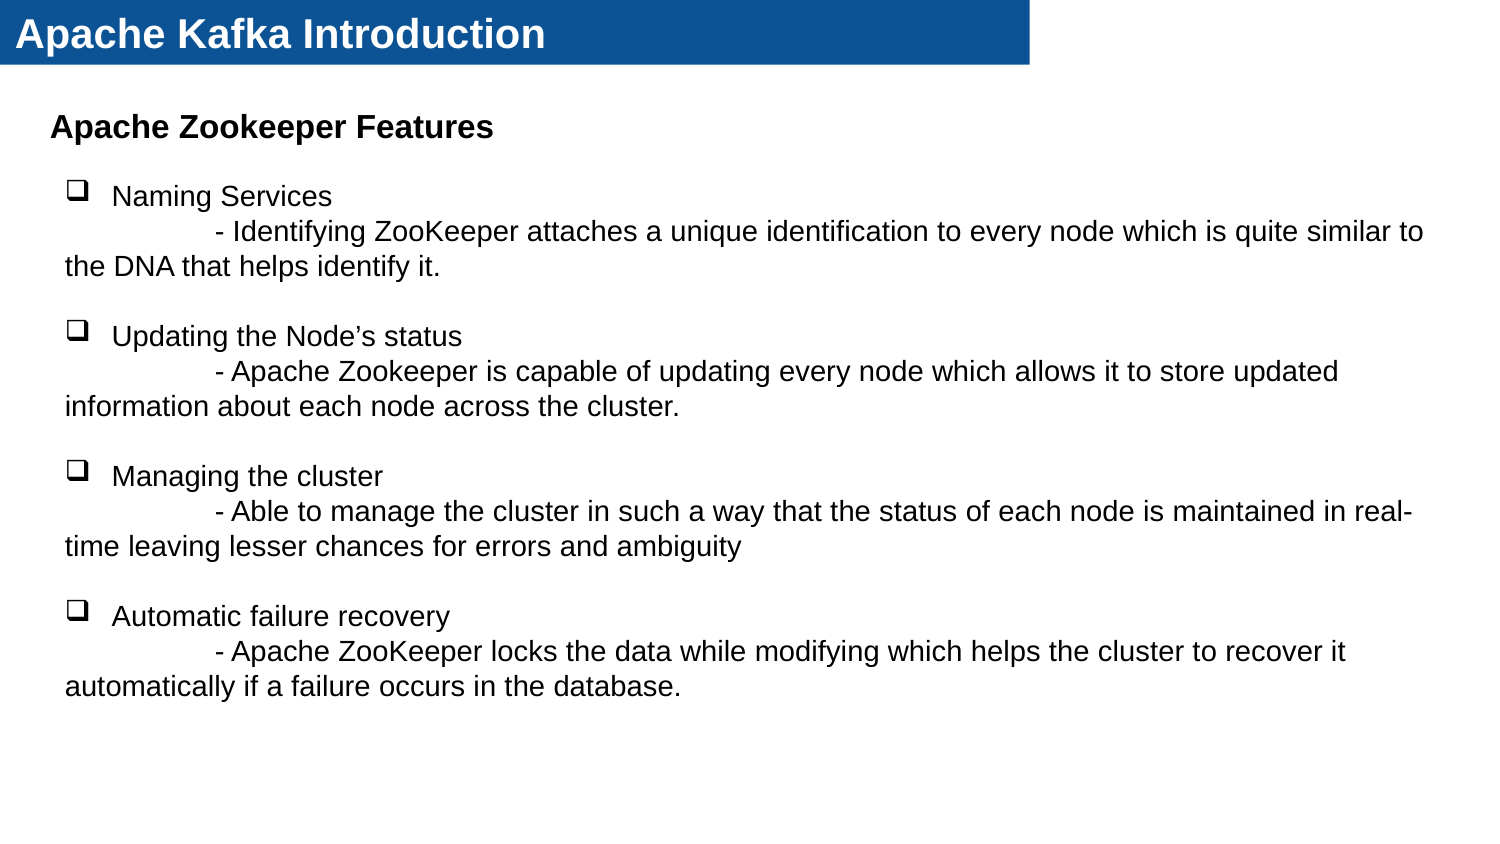

Apache Kafka Introduction

Apache Zookeeper Features

Naming Services
	- Identifying ZooKeeper attaches a unique identification to every node which is quite similar to the DNA that helps identify it.

Updating the Node’s status
	- Apache Zookeeper is capable of updating every node which allows it to store updated information about each node across the cluster.

Managing the cluster
	- Able to manage the cluster in such a way that the status of each node is maintained in real-time leaving lesser chances for errors and ambiguity

Automatic failure recovery
	- Apache ZooKeeper locks the data while modifying which helps the cluster to recover it automatically if a failure occurs in the database.